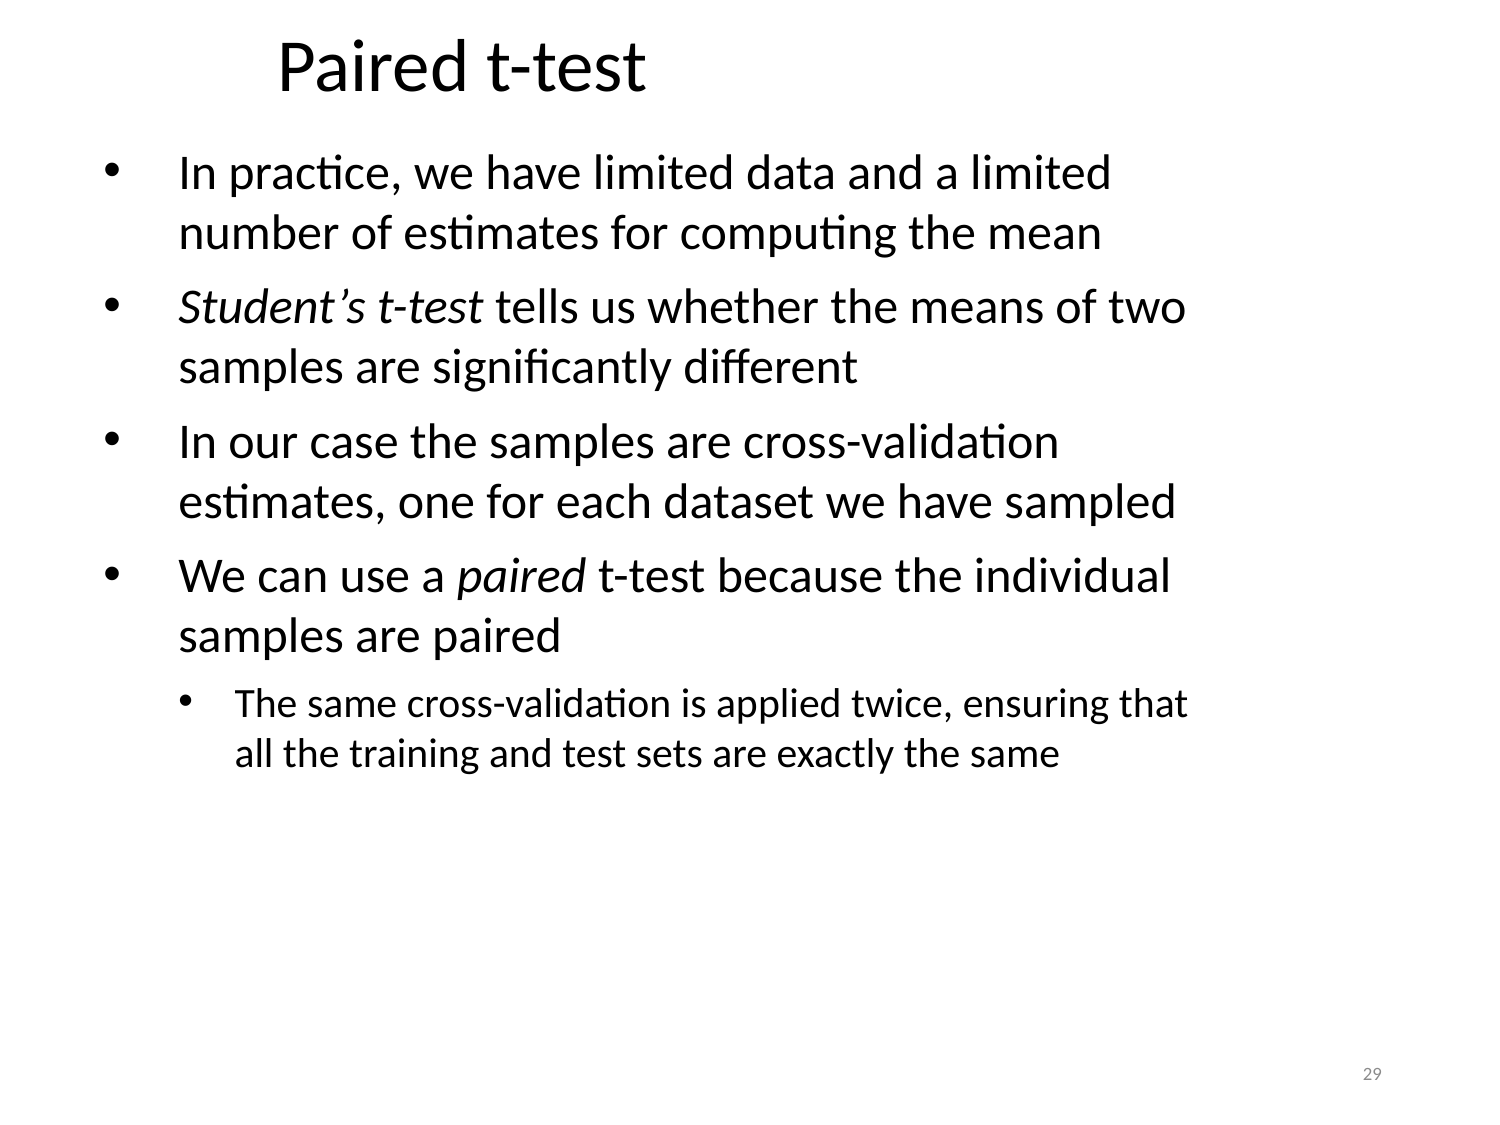

Paired t-test
In practice, we have limited data and a limited number of estimates for computing the mean
Student’s t-test tells us whether the means of two samples are significantly different
In our case the samples are cross-validation estimates, one for each dataset we have sampled
We can use a paired t-test because the individual samples are paired
The same cross-validation is applied twice, ensuring that all the training and test sets are exactly the same
29